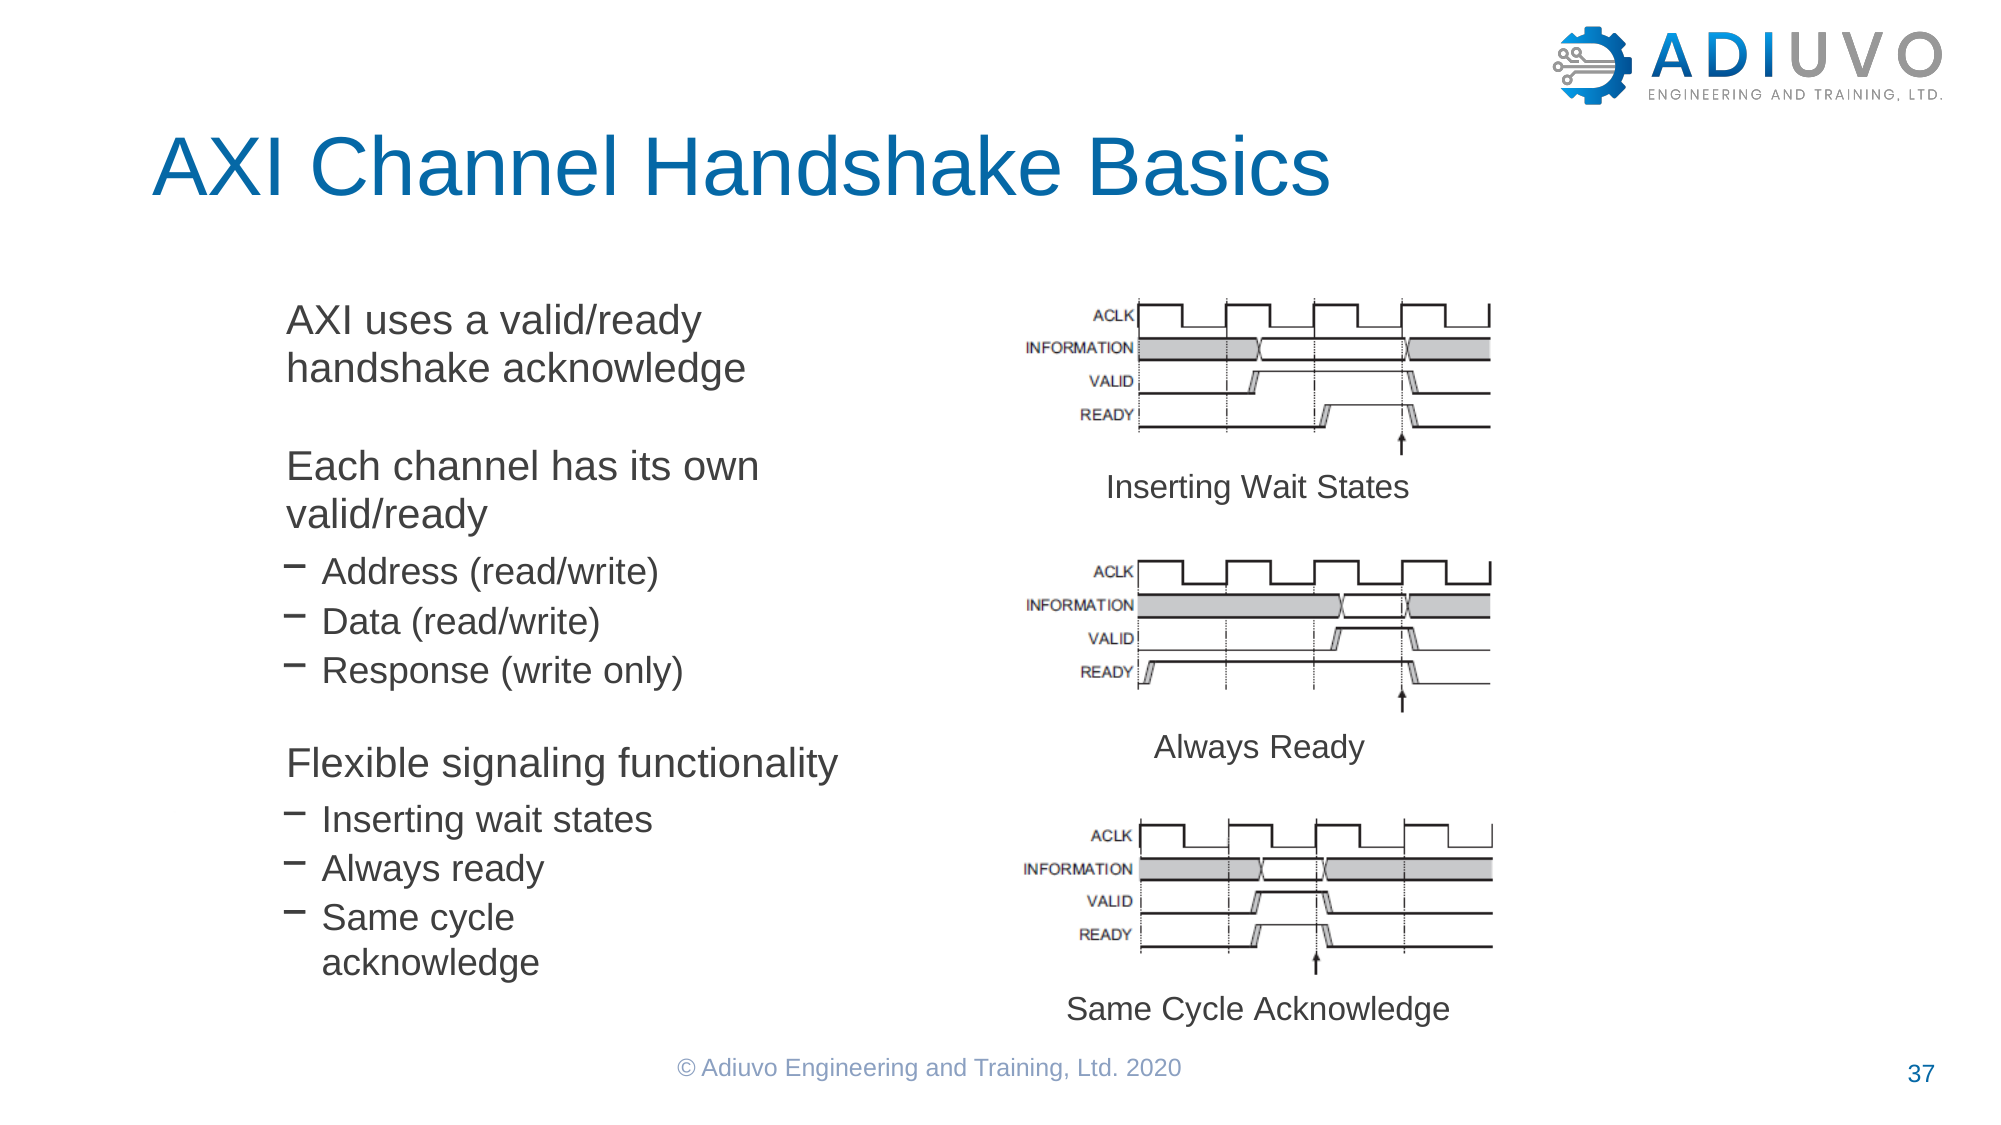

# AXI Channel Handshake Basics

AXI uses a valid/ready handshake acknowledge
Each channel has its own valid/ready
Inserting Wait States
Address (read/write) Data (read/write) Response (write only)
—

—
—
Always Ready
Flexible signaling functionality
Inserting wait states Always ready
Same cycle acknowledge
—

1-
3
—
—
Same Cycle Acknowledge
© Adiuvo Engineering and Training, Ltd. 2020
37